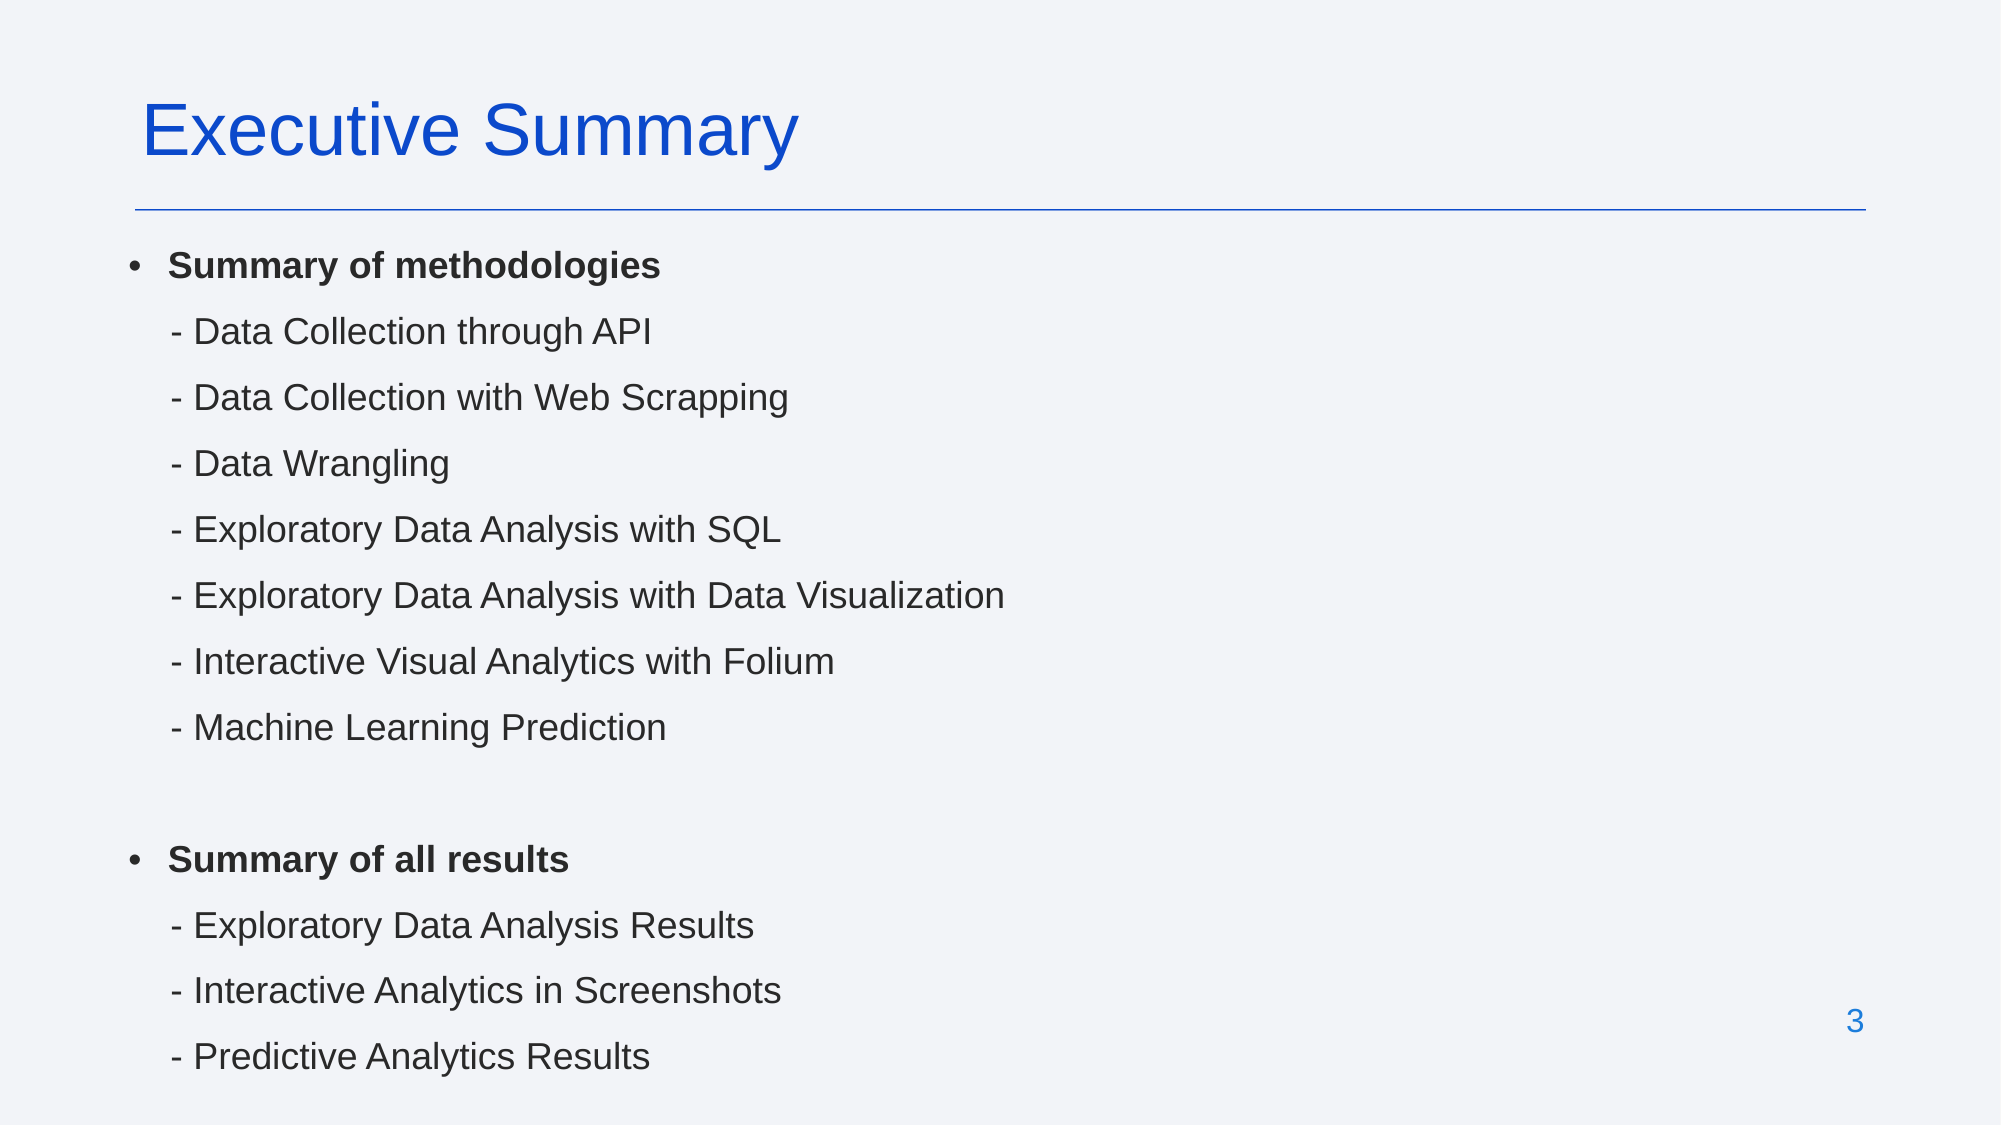

Executive Summary
Summary of methodologies
    - Data Collection through API
    - Data Collection with Web Scrapping
    - Data Wrangling
    - Exploratory Data Analysis with SQL
    - Exploratory Data Analysis with Data Visualization
    - Interactive Visual Analytics with Folium
    - Machine Learning Prediction

Summary of all results
    - Exploratory Data Analysis Results
    - Interactive Analytics in Screenshots
    - Predictive Analytics Results

3